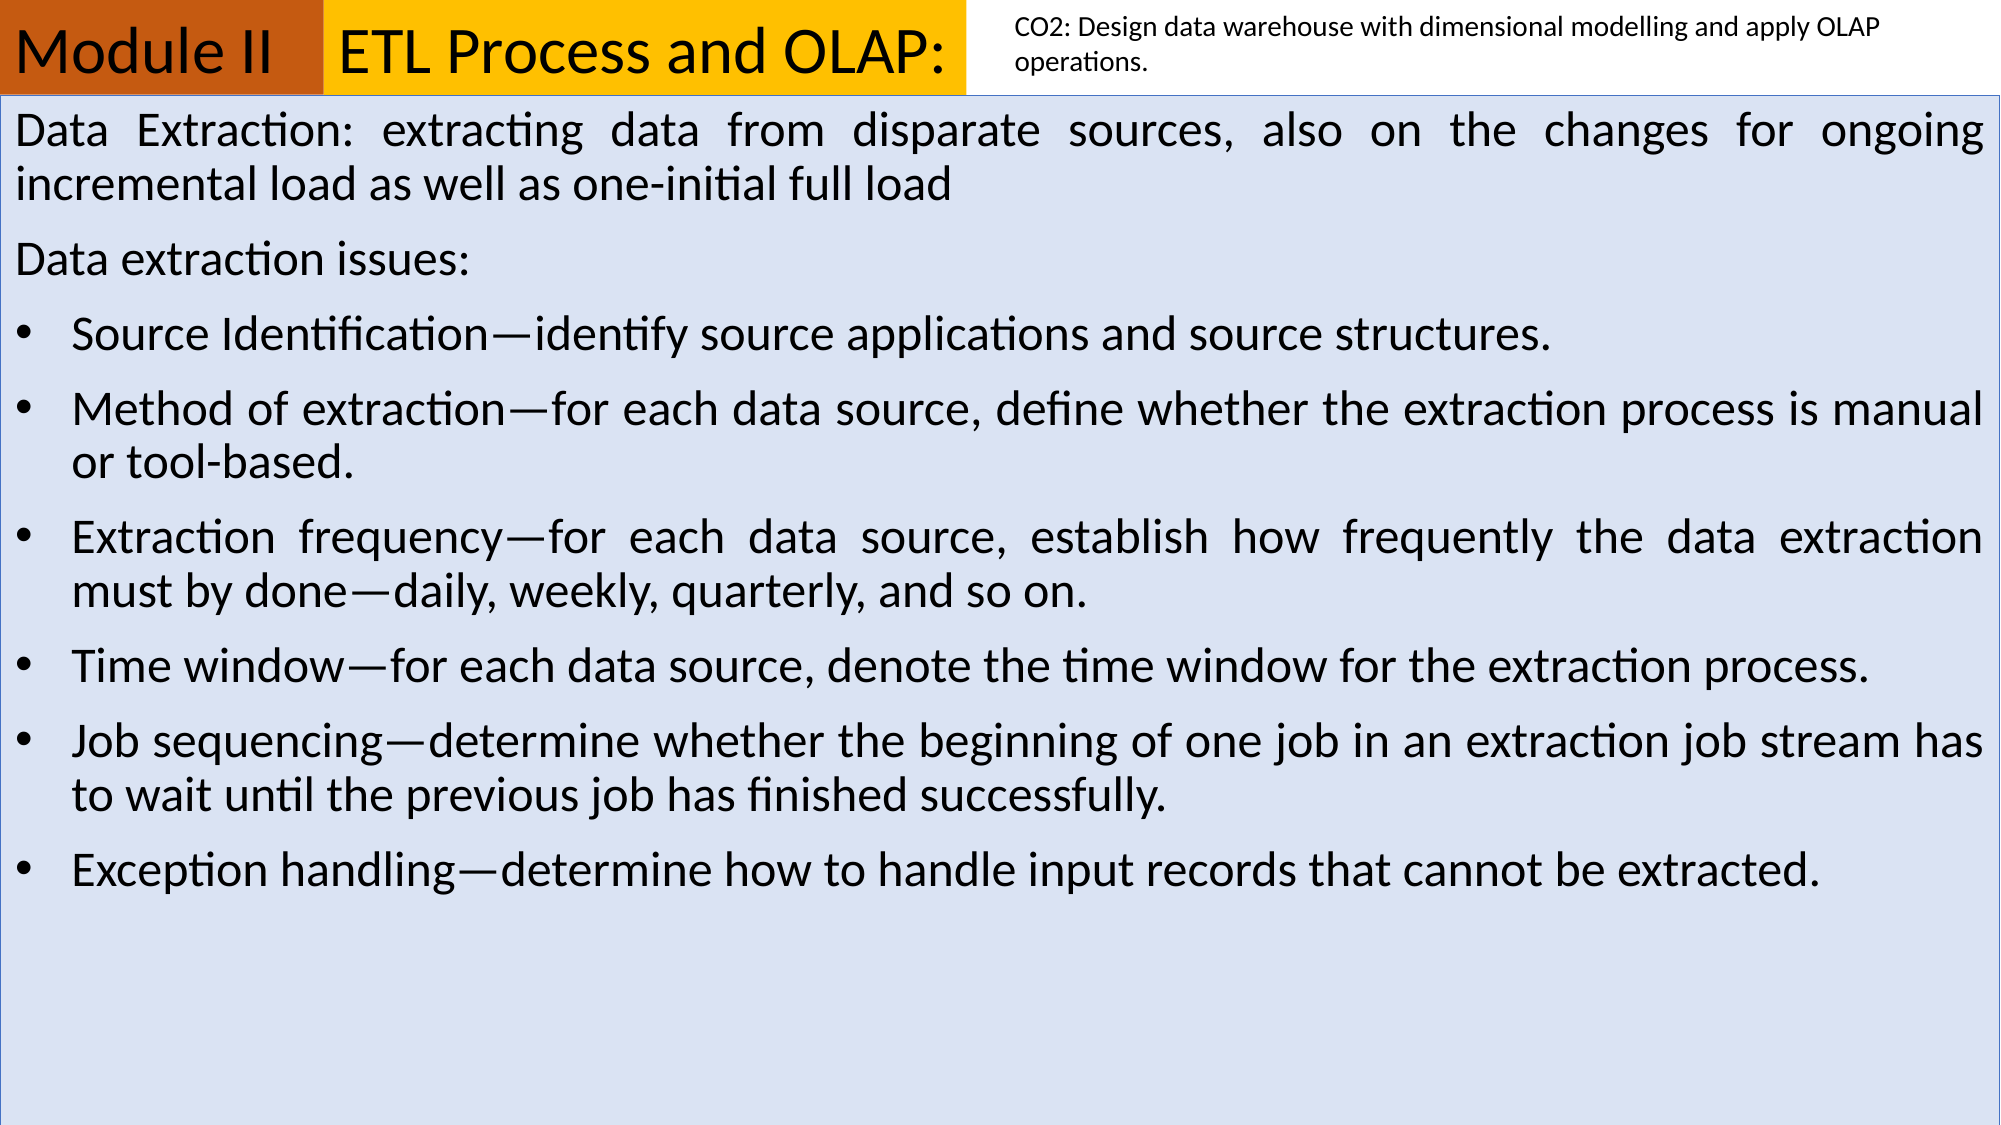

Module II
# ETL Process and OLAP:
CO2: Design data warehouse with dimensional modelling and apply OLAP operations.

Data Extraction: extracting data from disparate sources, also on the changes for ongoing incremental load as well as one-initial full load
Data extraction issues:
Source Identification—identify source applications and source structures.
Method of extraction—for each data source, define whether the extraction process is manual or tool-based.
Extraction frequency—for each data source, establish how frequently the data extraction must by done—daily, weekly, quarterly, and so on.
Time window—for each data source, denote the time window for the extraction process.
Job sequencing—determine whether the beginning of one job in an extraction job stream has to wait until the previous job has finished successfully.
Exception handling—determine how to handle input records that cannot be extracted.